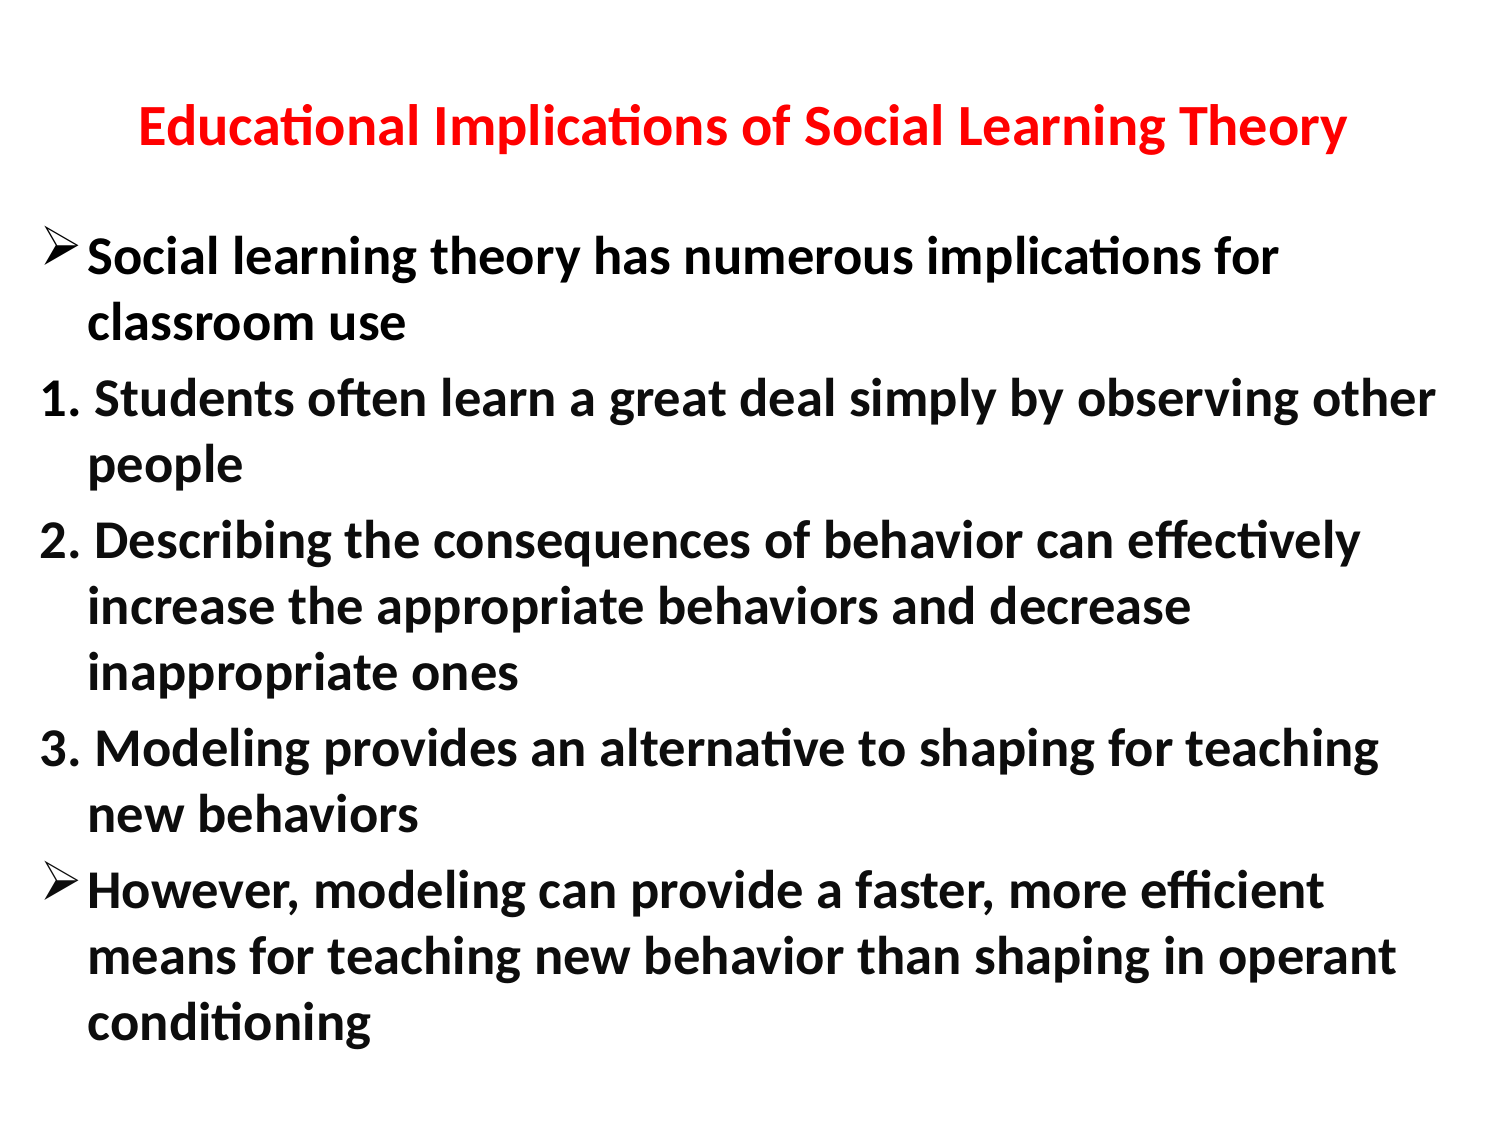

# Educational Implications of Social Learning Theory
Social learning theory has numerous implications for classroom use
1. Students often learn a great deal simply by observing other people
2. Describing the consequences of behavior can effectively increase the appropriate behaviors and decrease inappropriate ones
3. Modeling provides an alternative to shaping for teaching new behaviors
However, modeling can provide a faster, more efficient means for teaching new behavior than shaping in operant conditioning